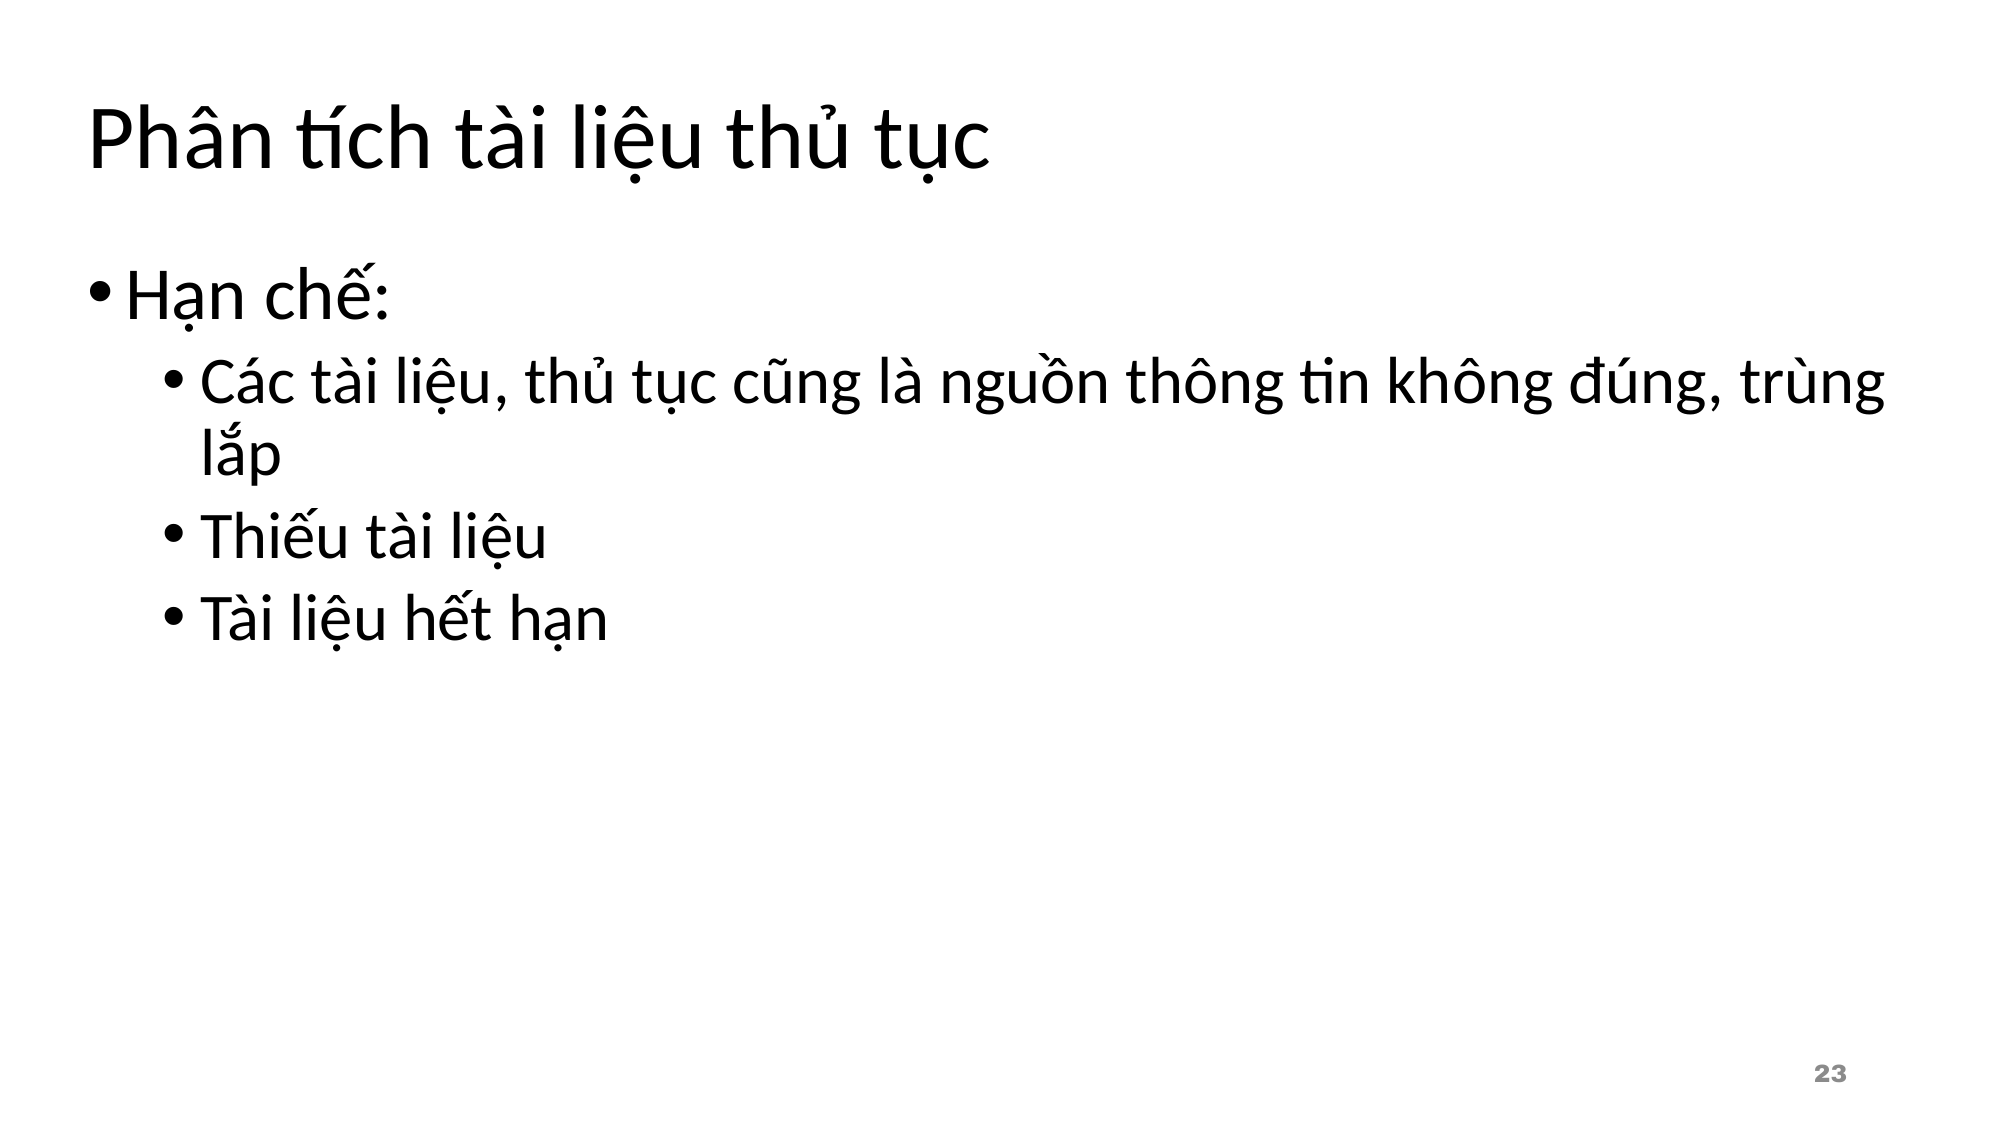

# Phân tích tài liệu thủ tục
Hạn chế:
Các tài liệu, thủ tục cũng là nguồn thông tin không đúng, trùng lắp
Thiếu tài liệu
Tài liệu hết hạn

23